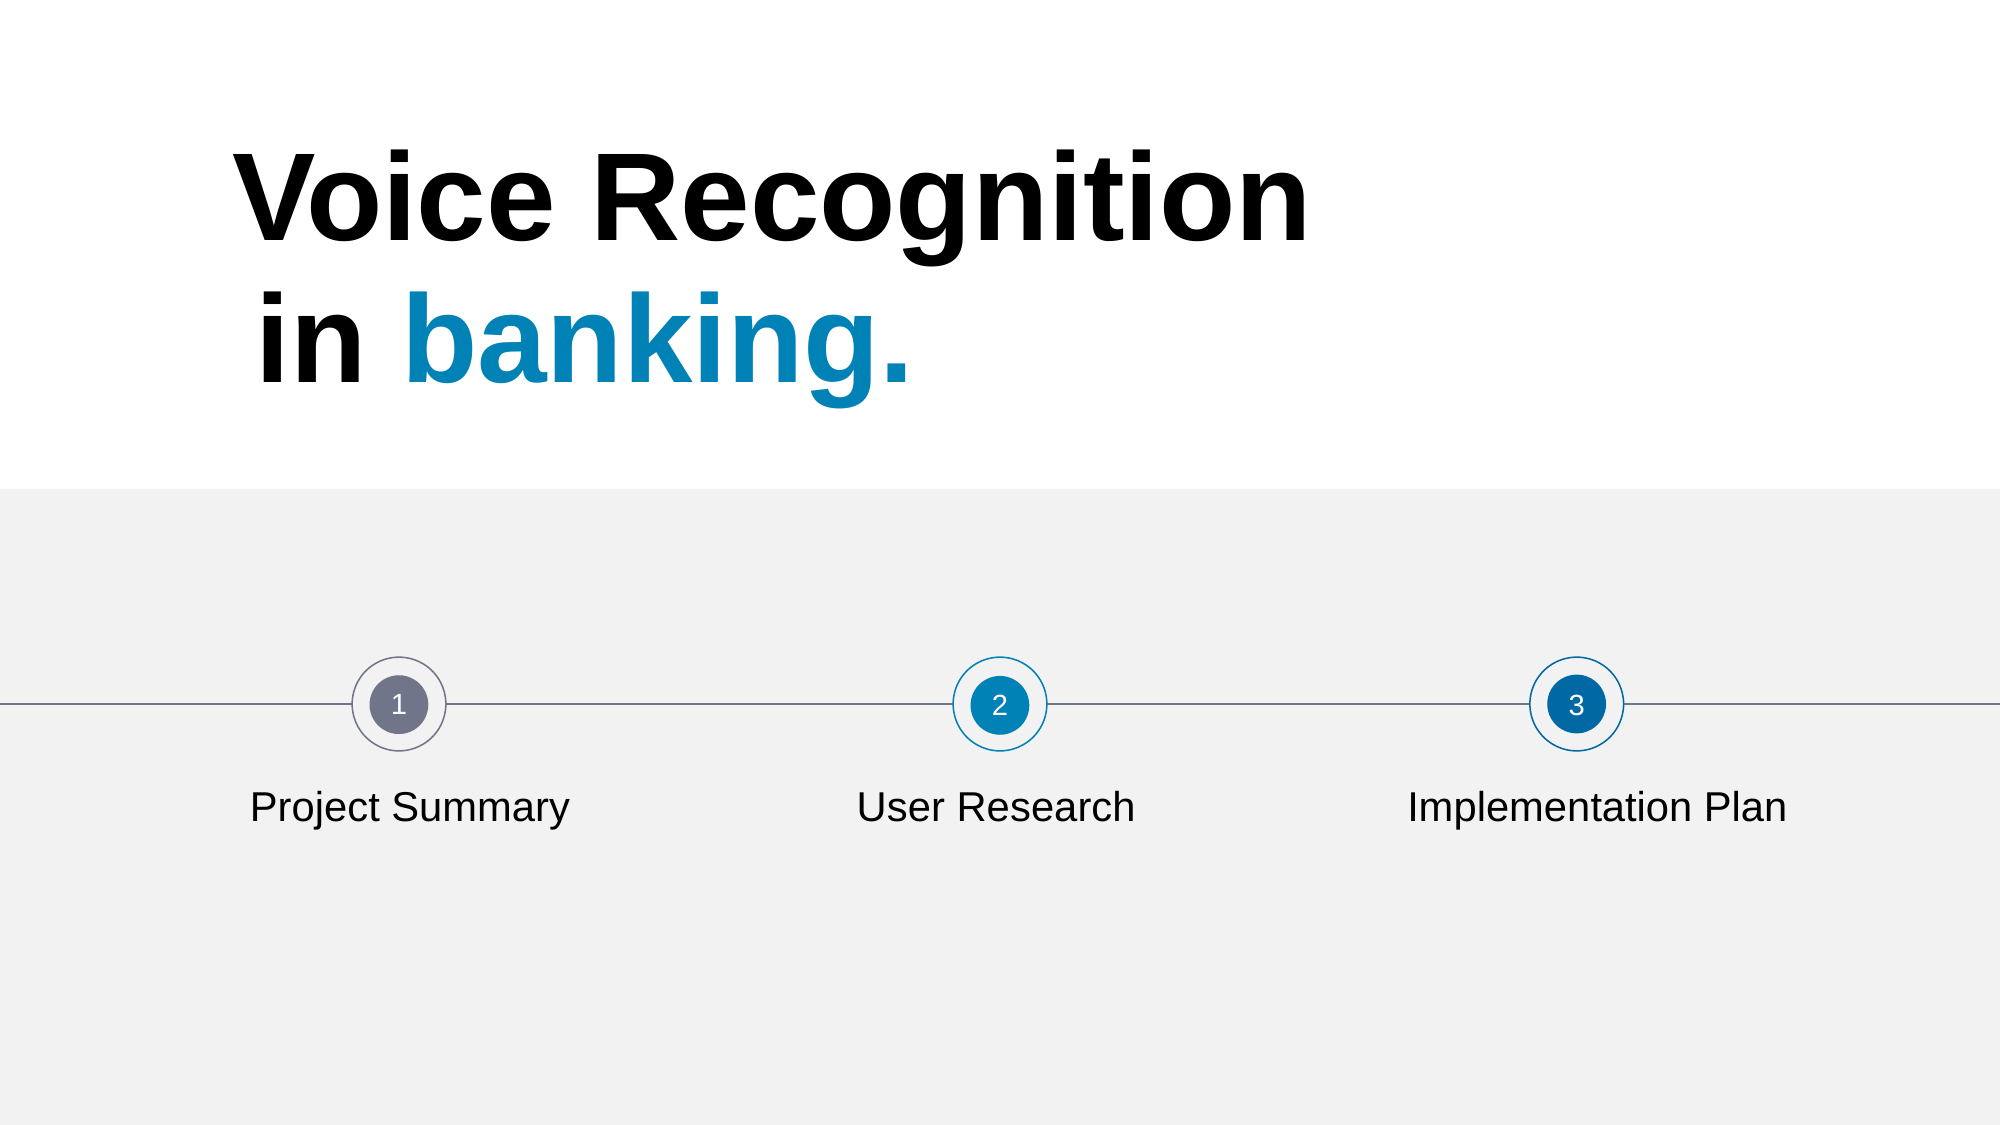

# Voice Recognition
in banking.

1
2
3

Project Summary
User Research
Implementation Plan